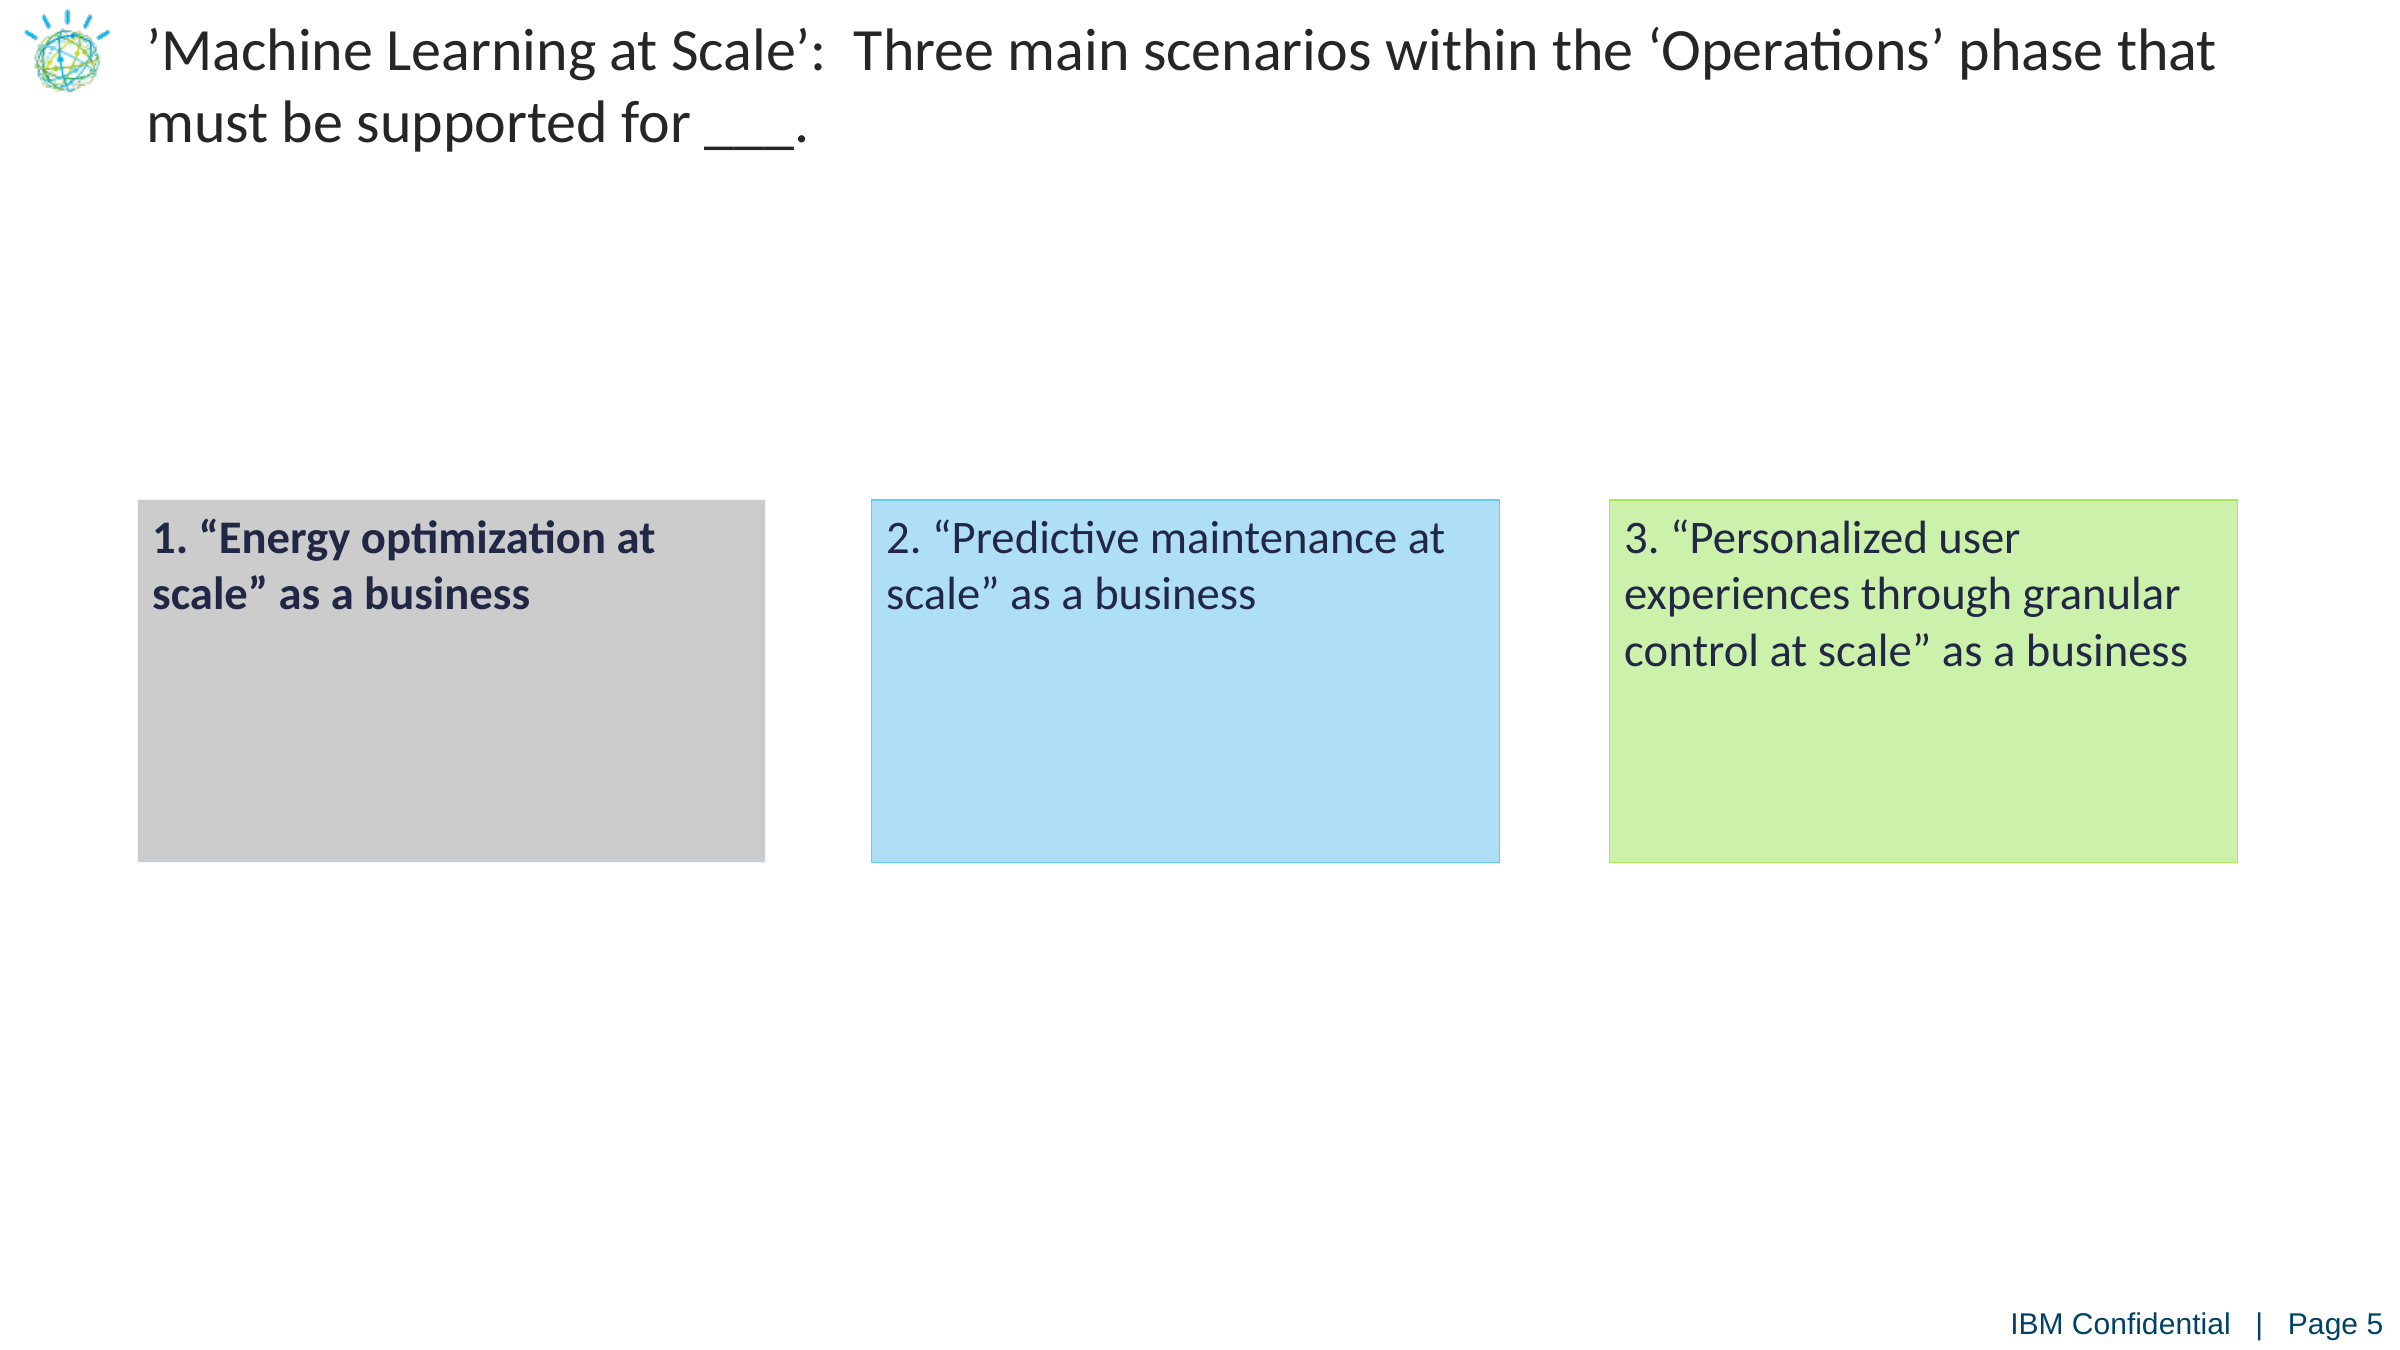

# ’Machine Learning at Scale’:  Three main scenarios within the ‘Operations’ phase that must be supported for ___.
1. “Energy optimization at scale” as a business
2. “Predictive maintenance at scale” as a business
3. “Personalized user experiences through granular control at scale” as a business
IBM Confidential   |   Page 5